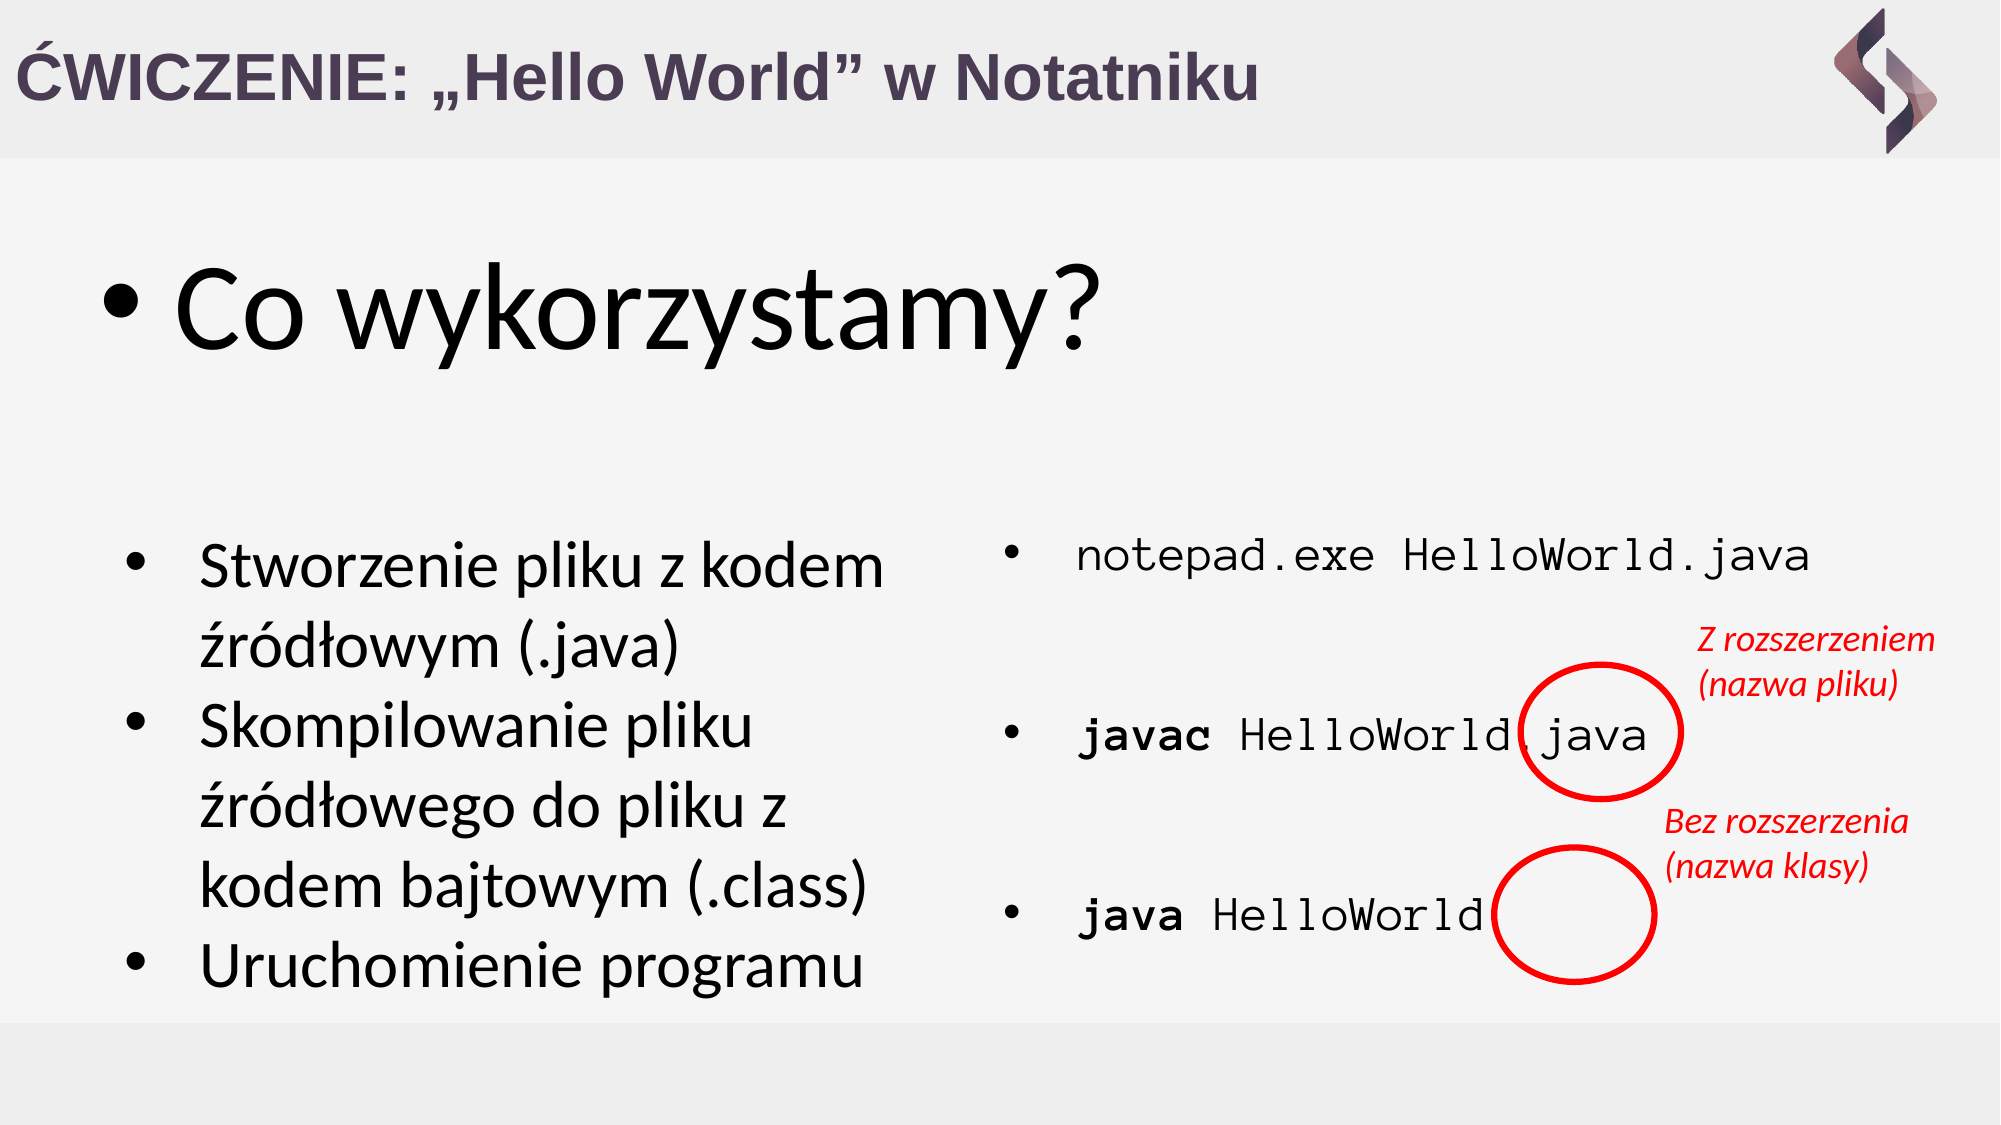

# ĆWICZENIE: „Hello World” w Notatniku
Co wykorzystamy?
Stworzenie pliku z kodem źródłowym (.java)
Skompilowanie pliku źródłowego do pliku z kodem bajtowym (.class)
Uruchomienie programu

notepad.exe HelloWorld.java

javac HelloWorld.java

java HelloWorld
Z rozszerzeniem
(nazwa pliku)

Bez rozszerzenia
(nazwa klasy)